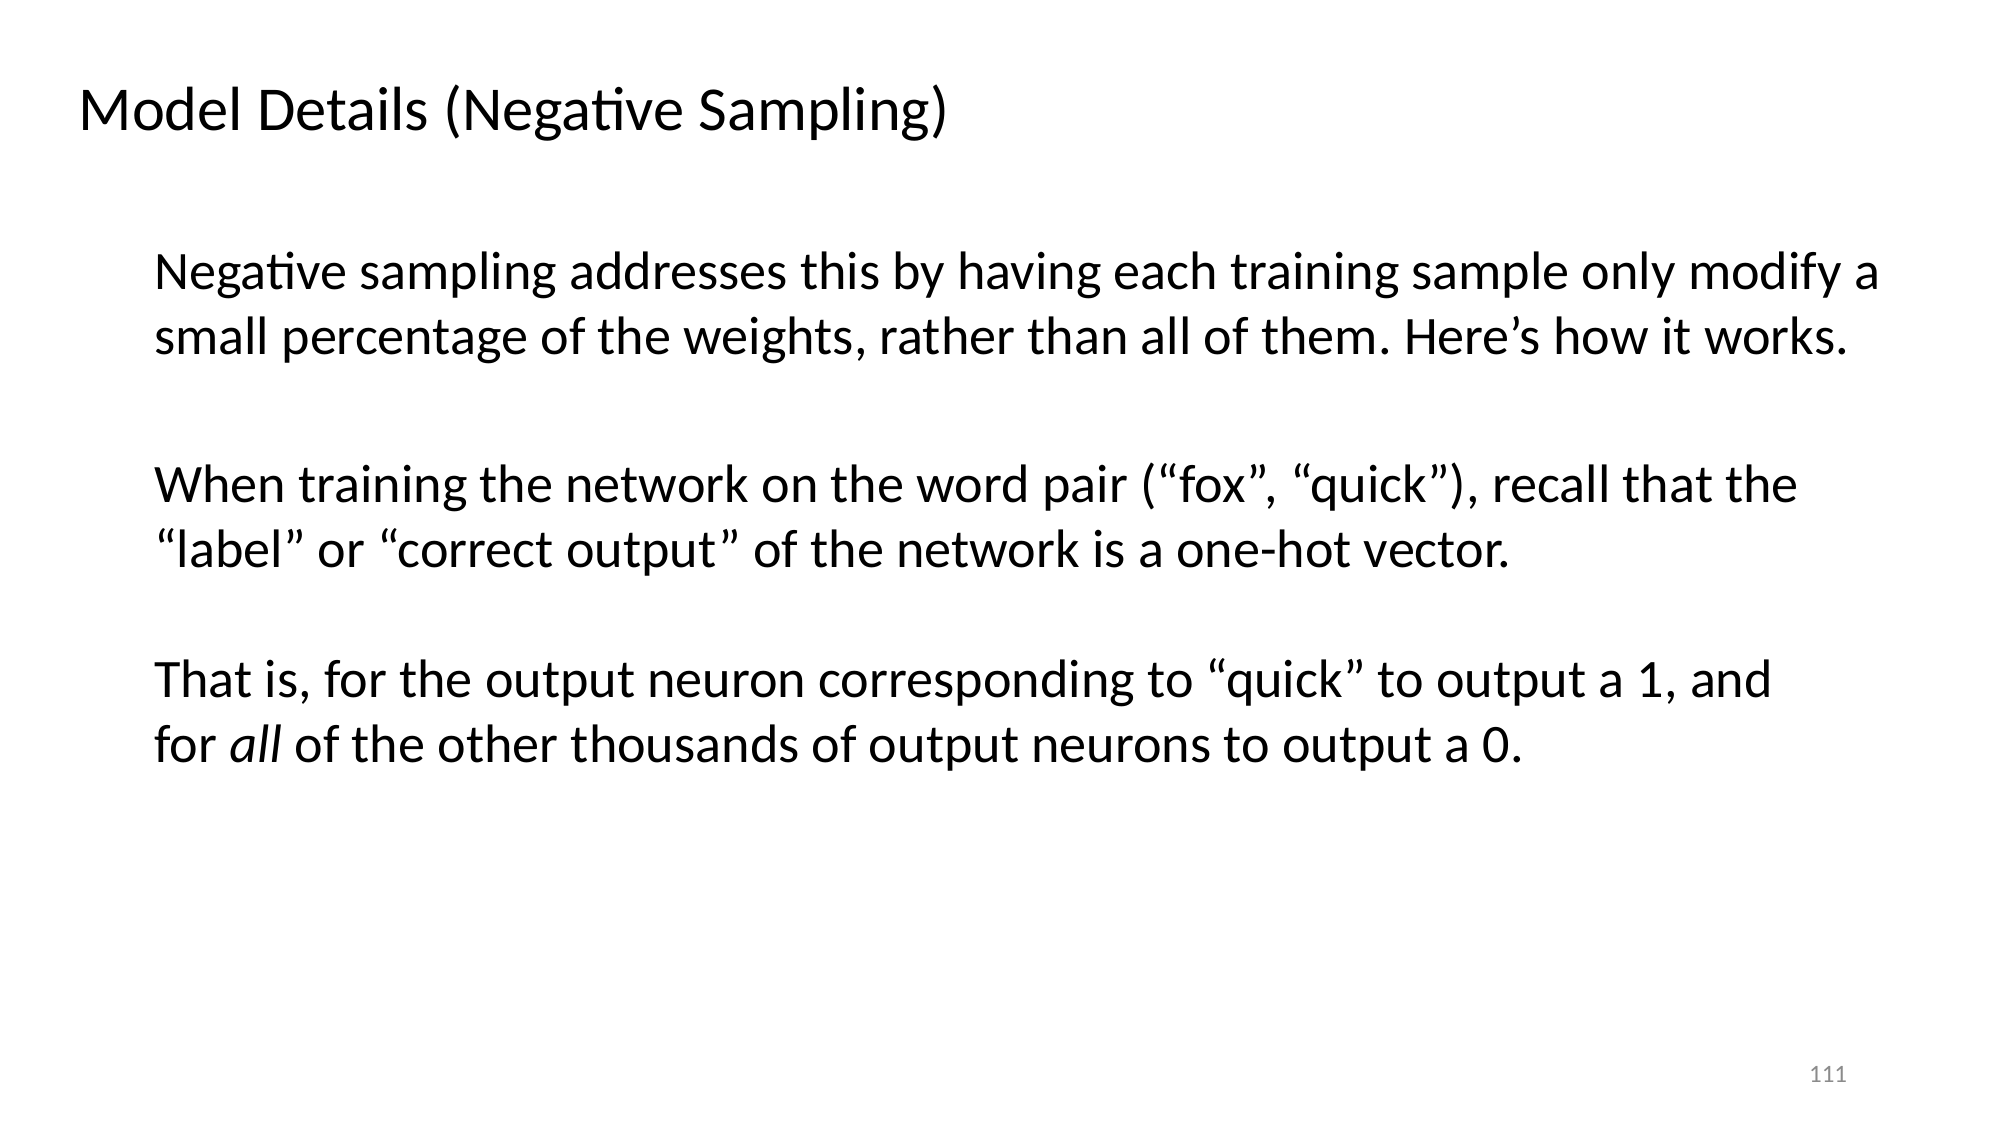

Model Details (Negative Sampling)
Negative sampling addresses this by having each training sample only modify a small percentage of the weights, rather than all of them. Here’s how it works.

When training the network on the word pair (“fox”, “quick”), recall that the “label” or “correct output” of the network is a one-hot vector.

That is, for the output neuron corresponding to “quick” to output a 1, and for all of the other thousands of output neurons to output a 0.
111